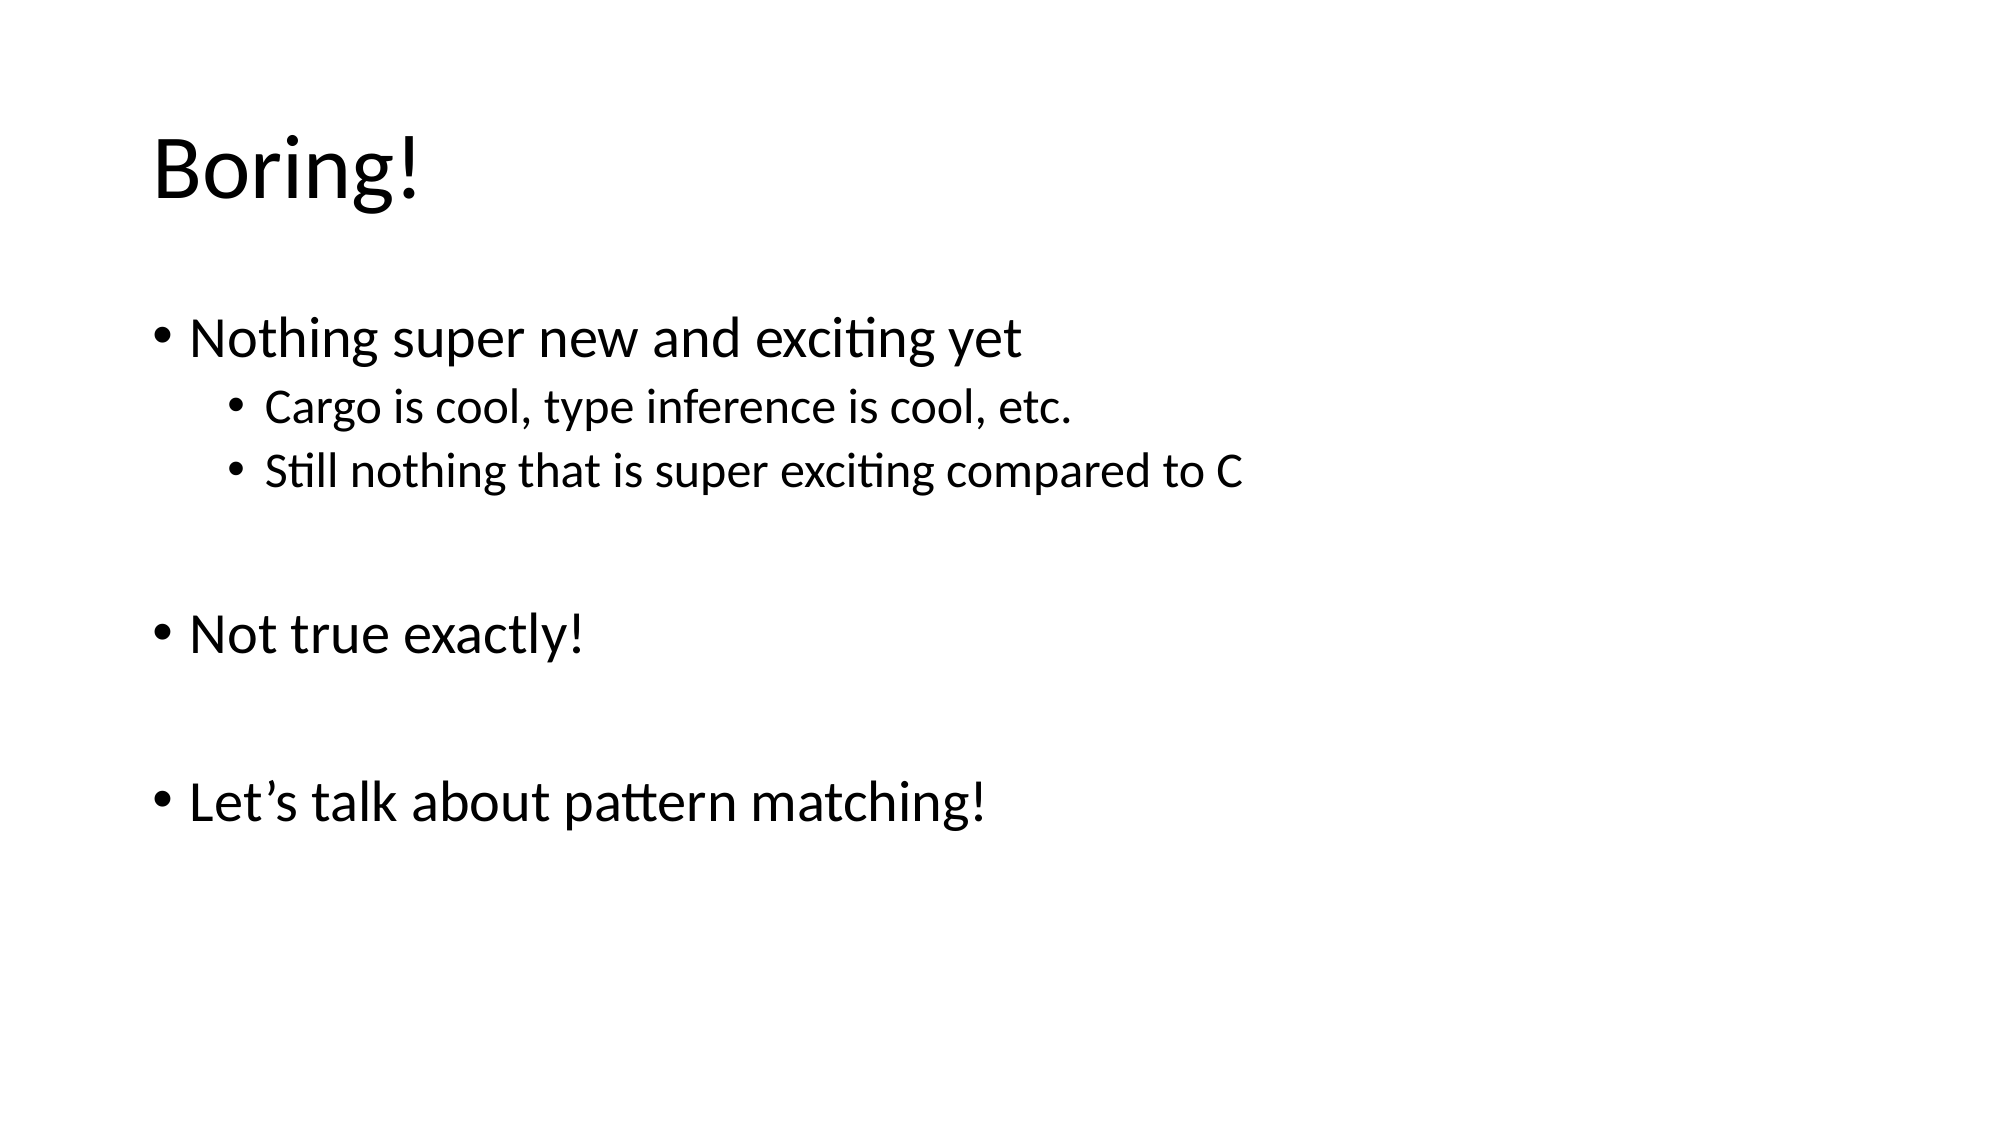

# Boring!
Nothing super new and exciting yet
Cargo is cool, type inference is cool, etc.
Still nothing that is super exciting compared to C

Not true exactly!

Let’s talk about pattern matching!